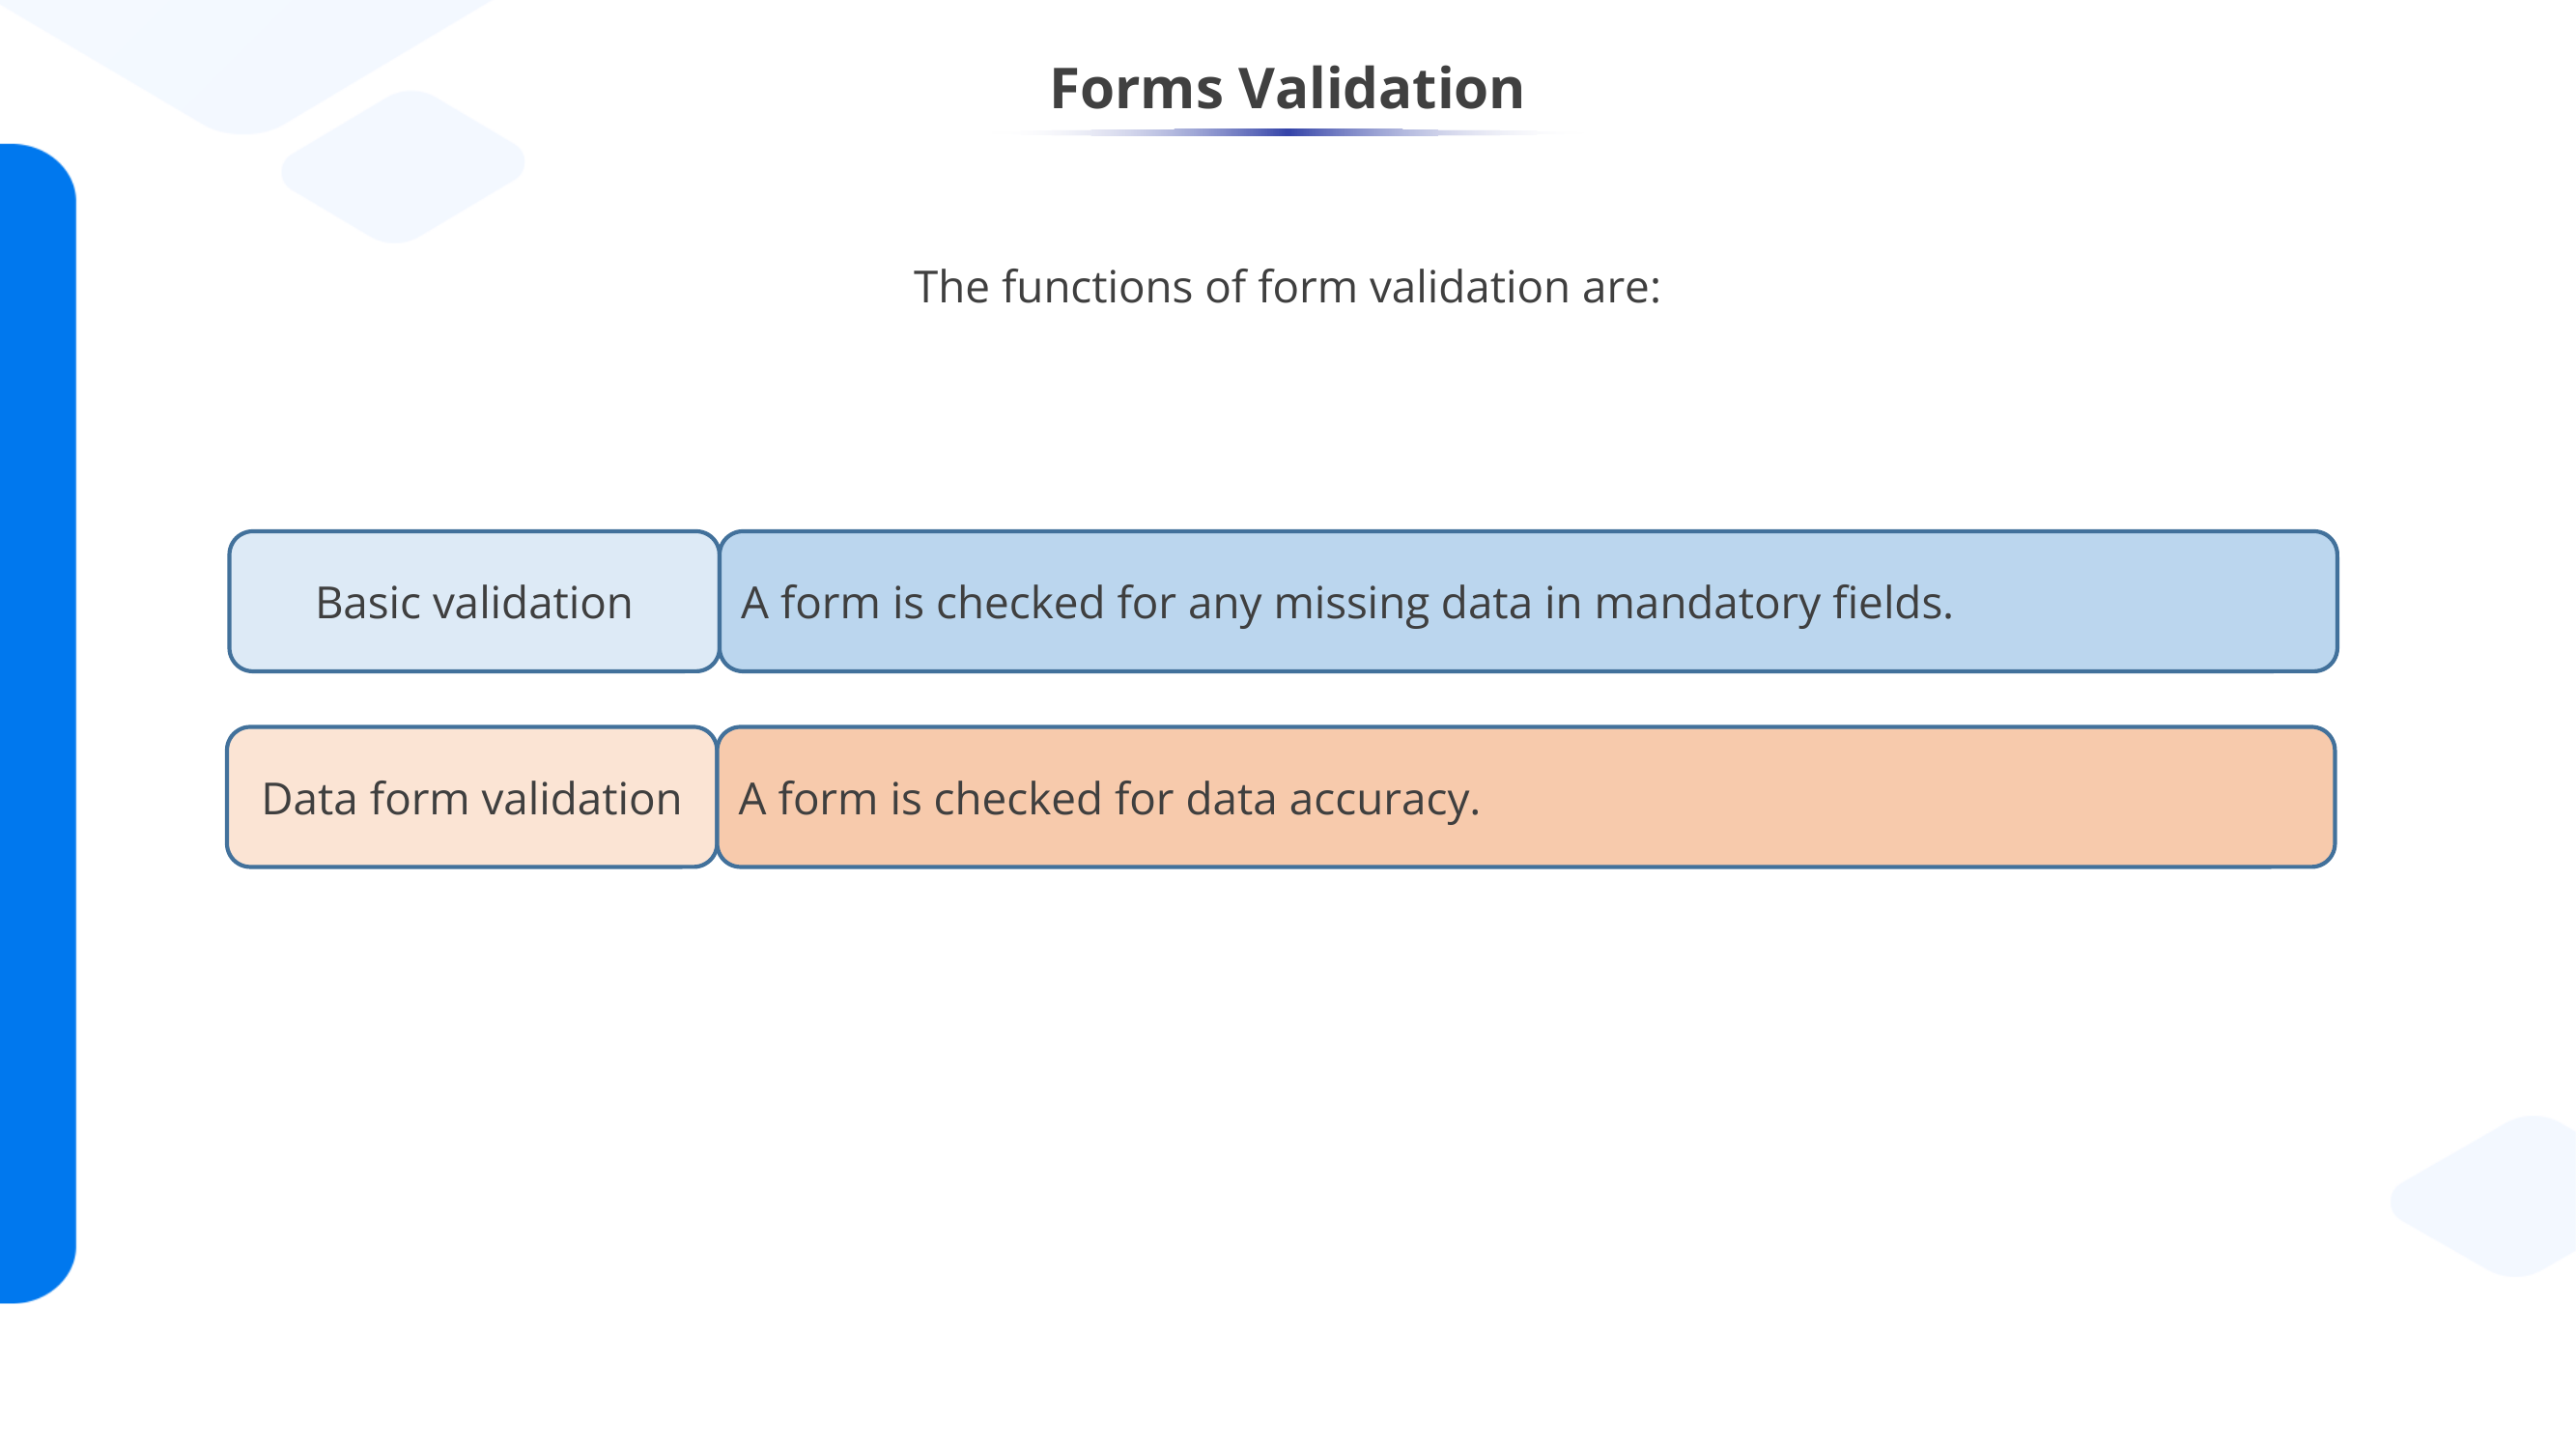

# Forms Validation

The functions of form validation are:
Basic validation
A form is checked for any missing data in mandatory fields.
Data form validation
A form is checked for data accuracy.